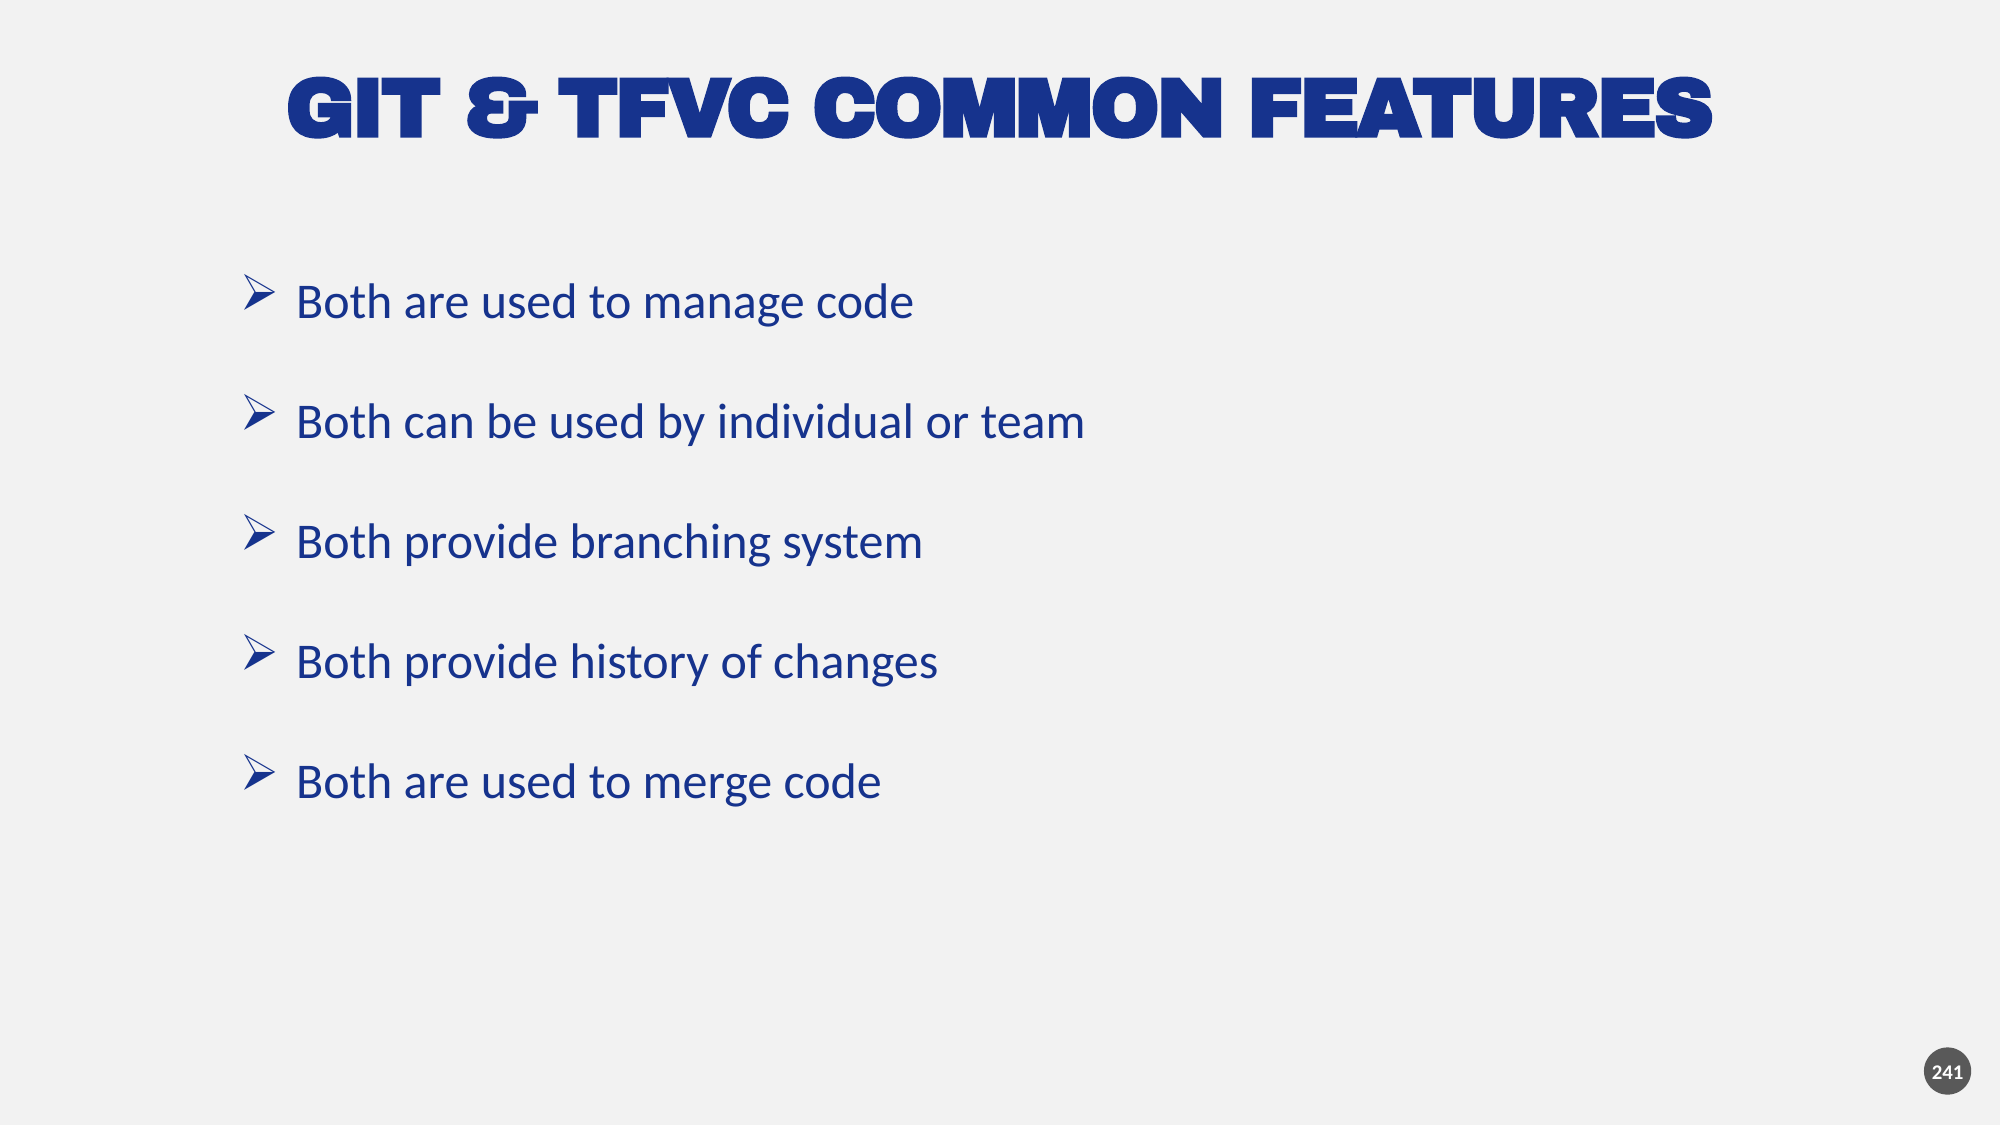

GIT & TFVC COMMON FEATURES
Both are used to manage code
Both can be used by individual or team
Both provide branching system
Both provide history of changes
Both are used to merge code
241